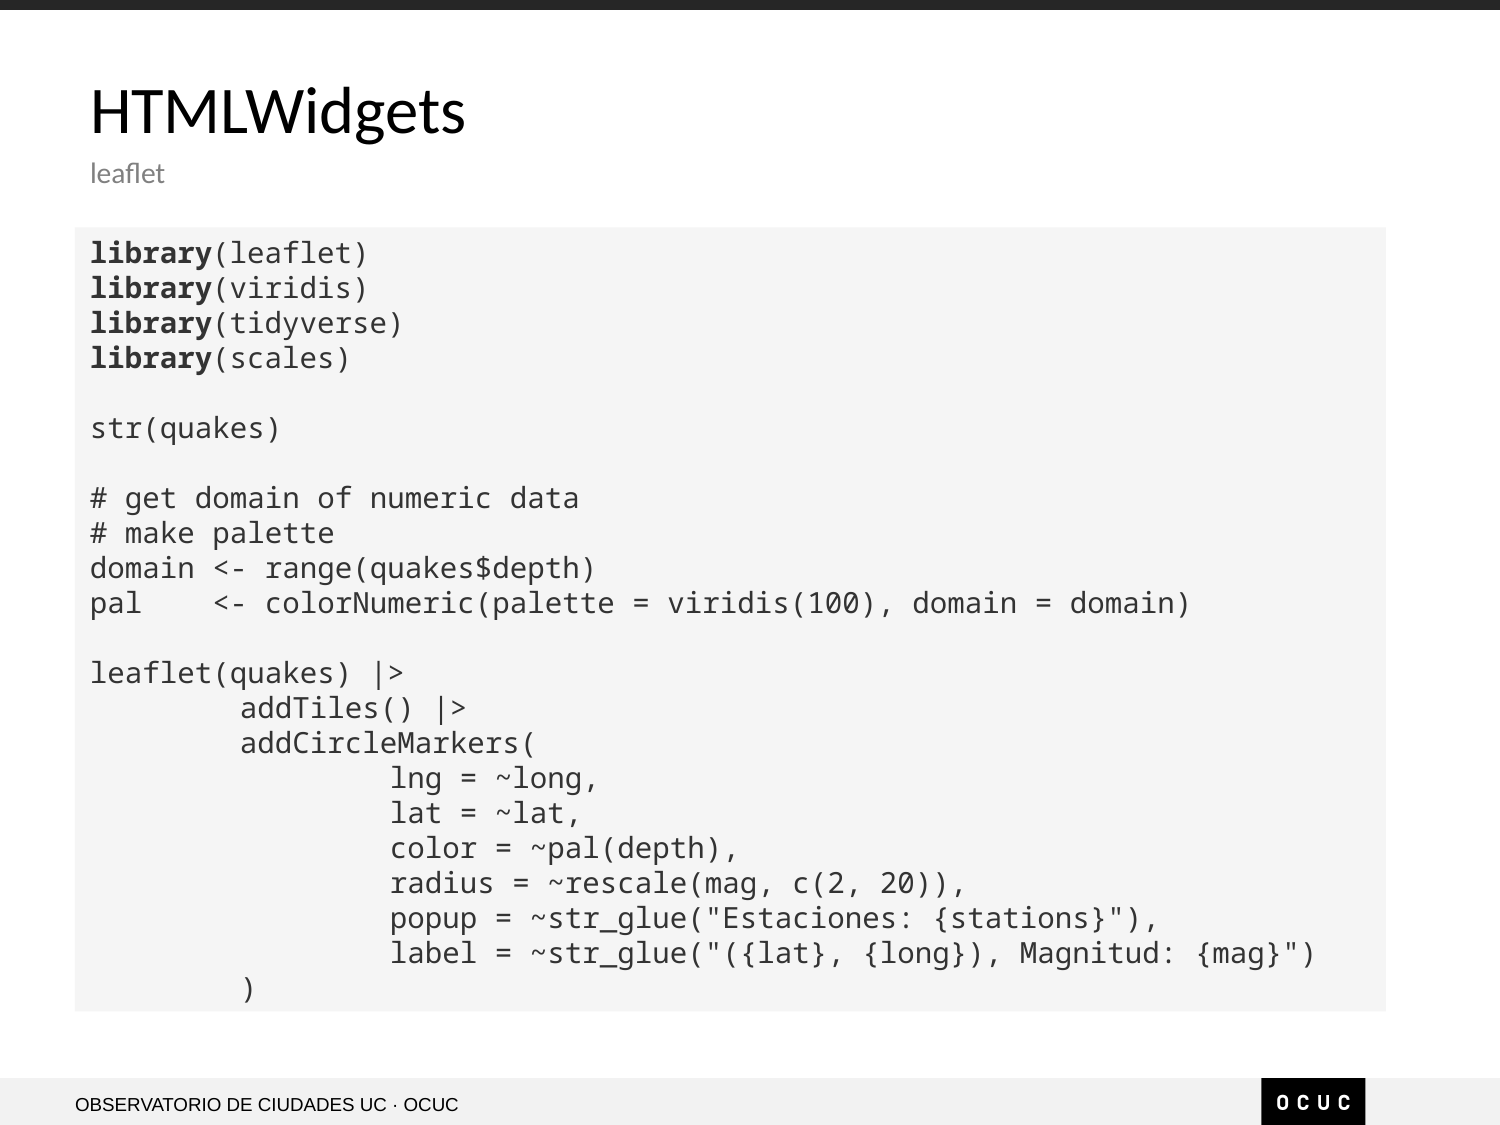

# HTMLWidgets
leaflet
library(leaflet)
library(viridis)
library(tidyverse)
library(scales)

str(quakes)

# get domain of numeric data
# make palette
domain <- range(quakes$depth)
pal    <- colorNumeric(palette = viridis(100), domain = domain)

leaflet(quakes) |>
	addTiles() |>
	addCircleMarkers(
		lng = ~long,
		lat = ~lat,
		color = ~pal(depth),
		radius = ~rescale(mag, c(2, 20)),
		popup = ~str_glue("Estaciones: {stations}"),
		label = ~str_glue("({lat}, {long}), Magnitud: {mag}")
	)